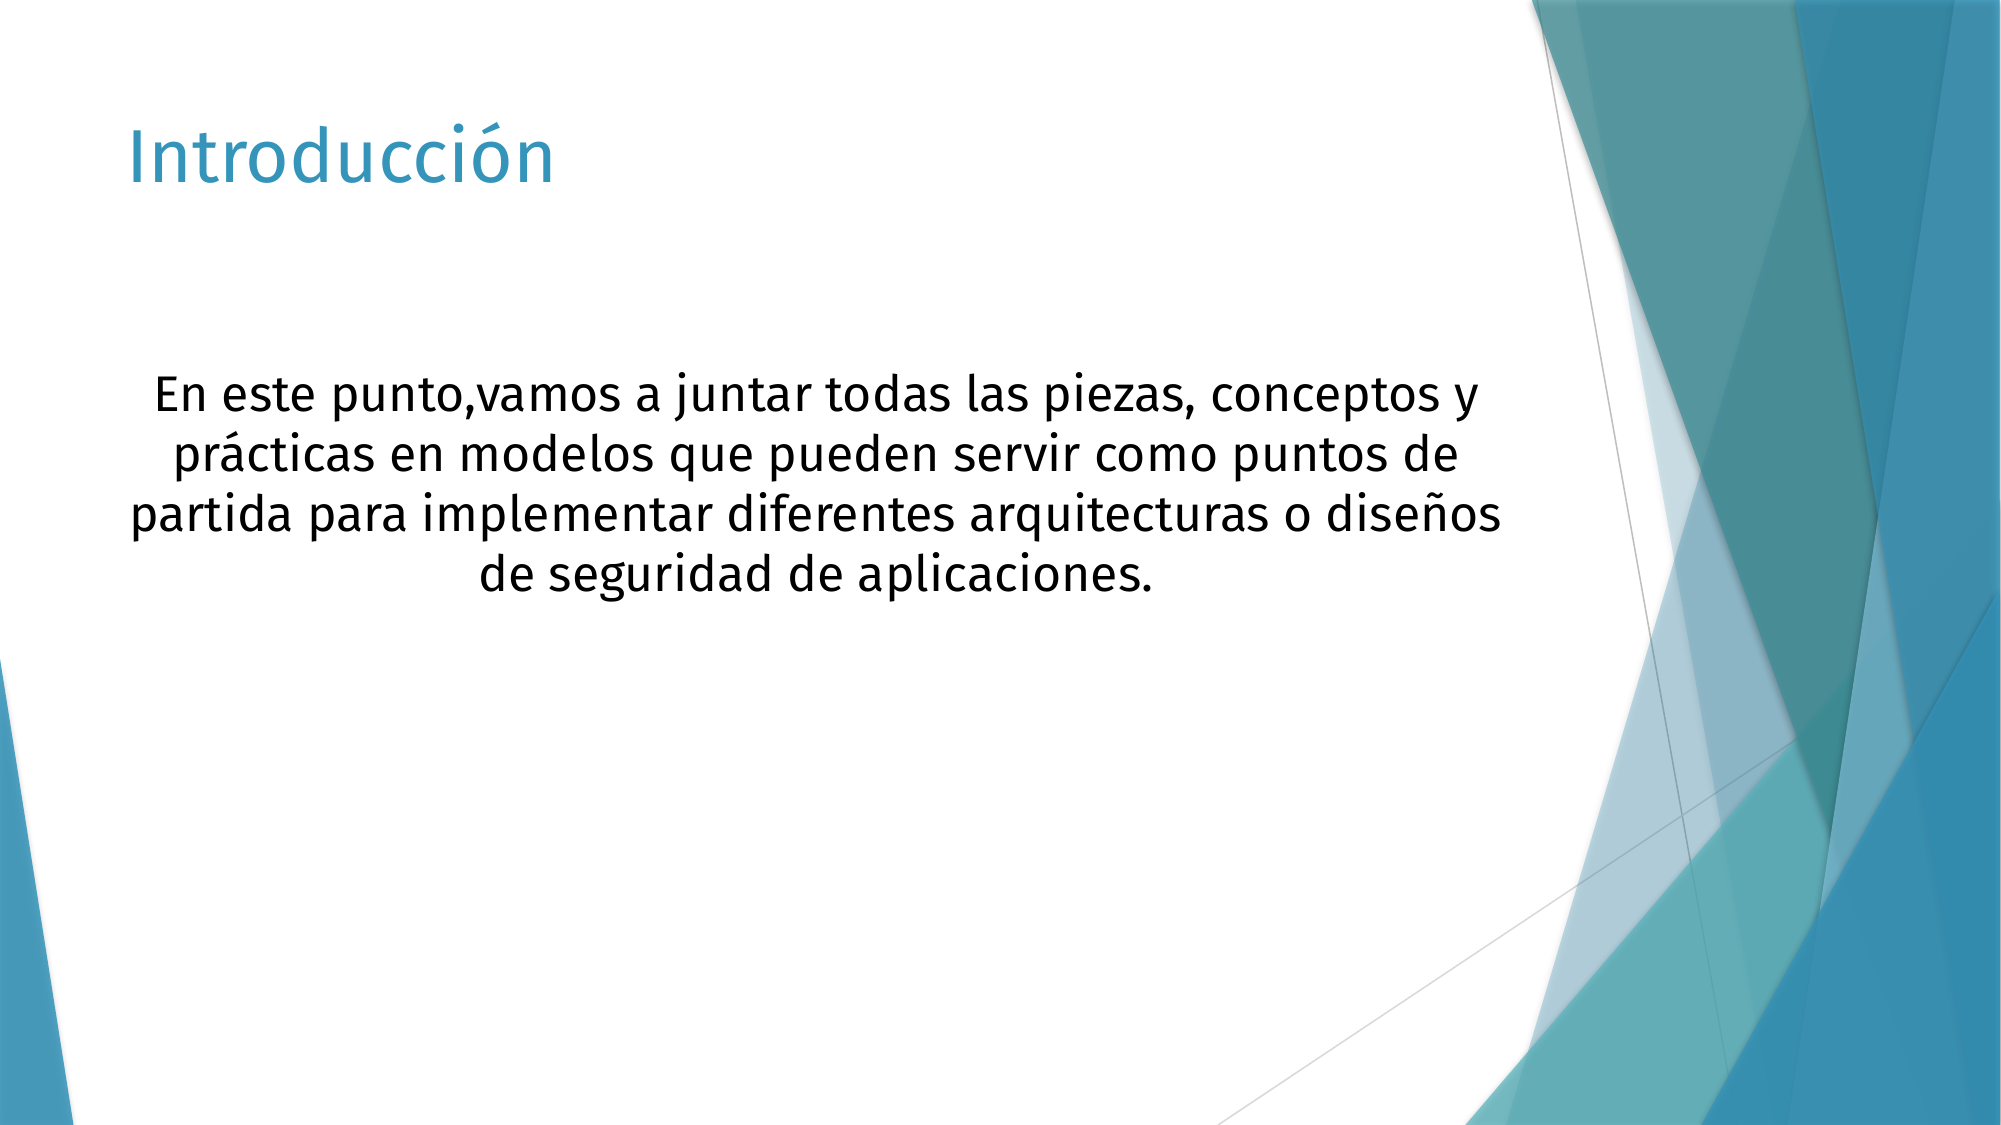

# Introducción
En este punto,vamos a juntar todas las piezas, conceptos y prácticas en modelos que pueden servir como puntos de partida para implementar diferentes arquitecturas o diseños de seguridad de aplicaciones.